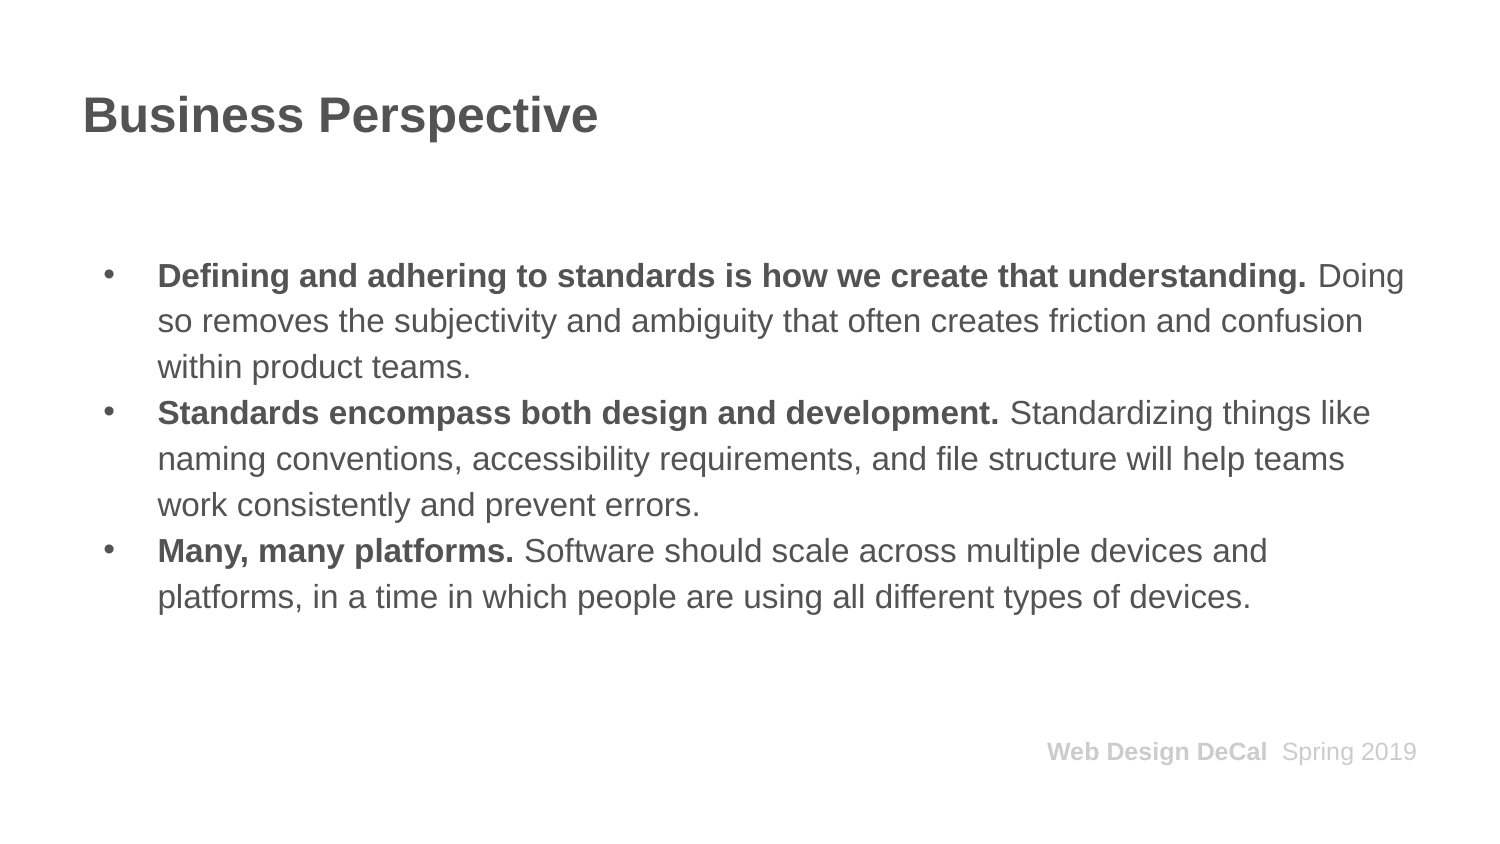

# Business Perspective
Defining and adhering to standards is how we create that understanding. Doing so removes the subjectivity and ambiguity that often creates friction and confusion within product teams.
Standards encompass both design and development. Standardizing things like naming conventions, accessibility requirements, and file structure will help teams work consistently and prevent errors.
Many, many platforms. Software should scale across multiple devices and platforms, in a time in which people are using all different types of devices.